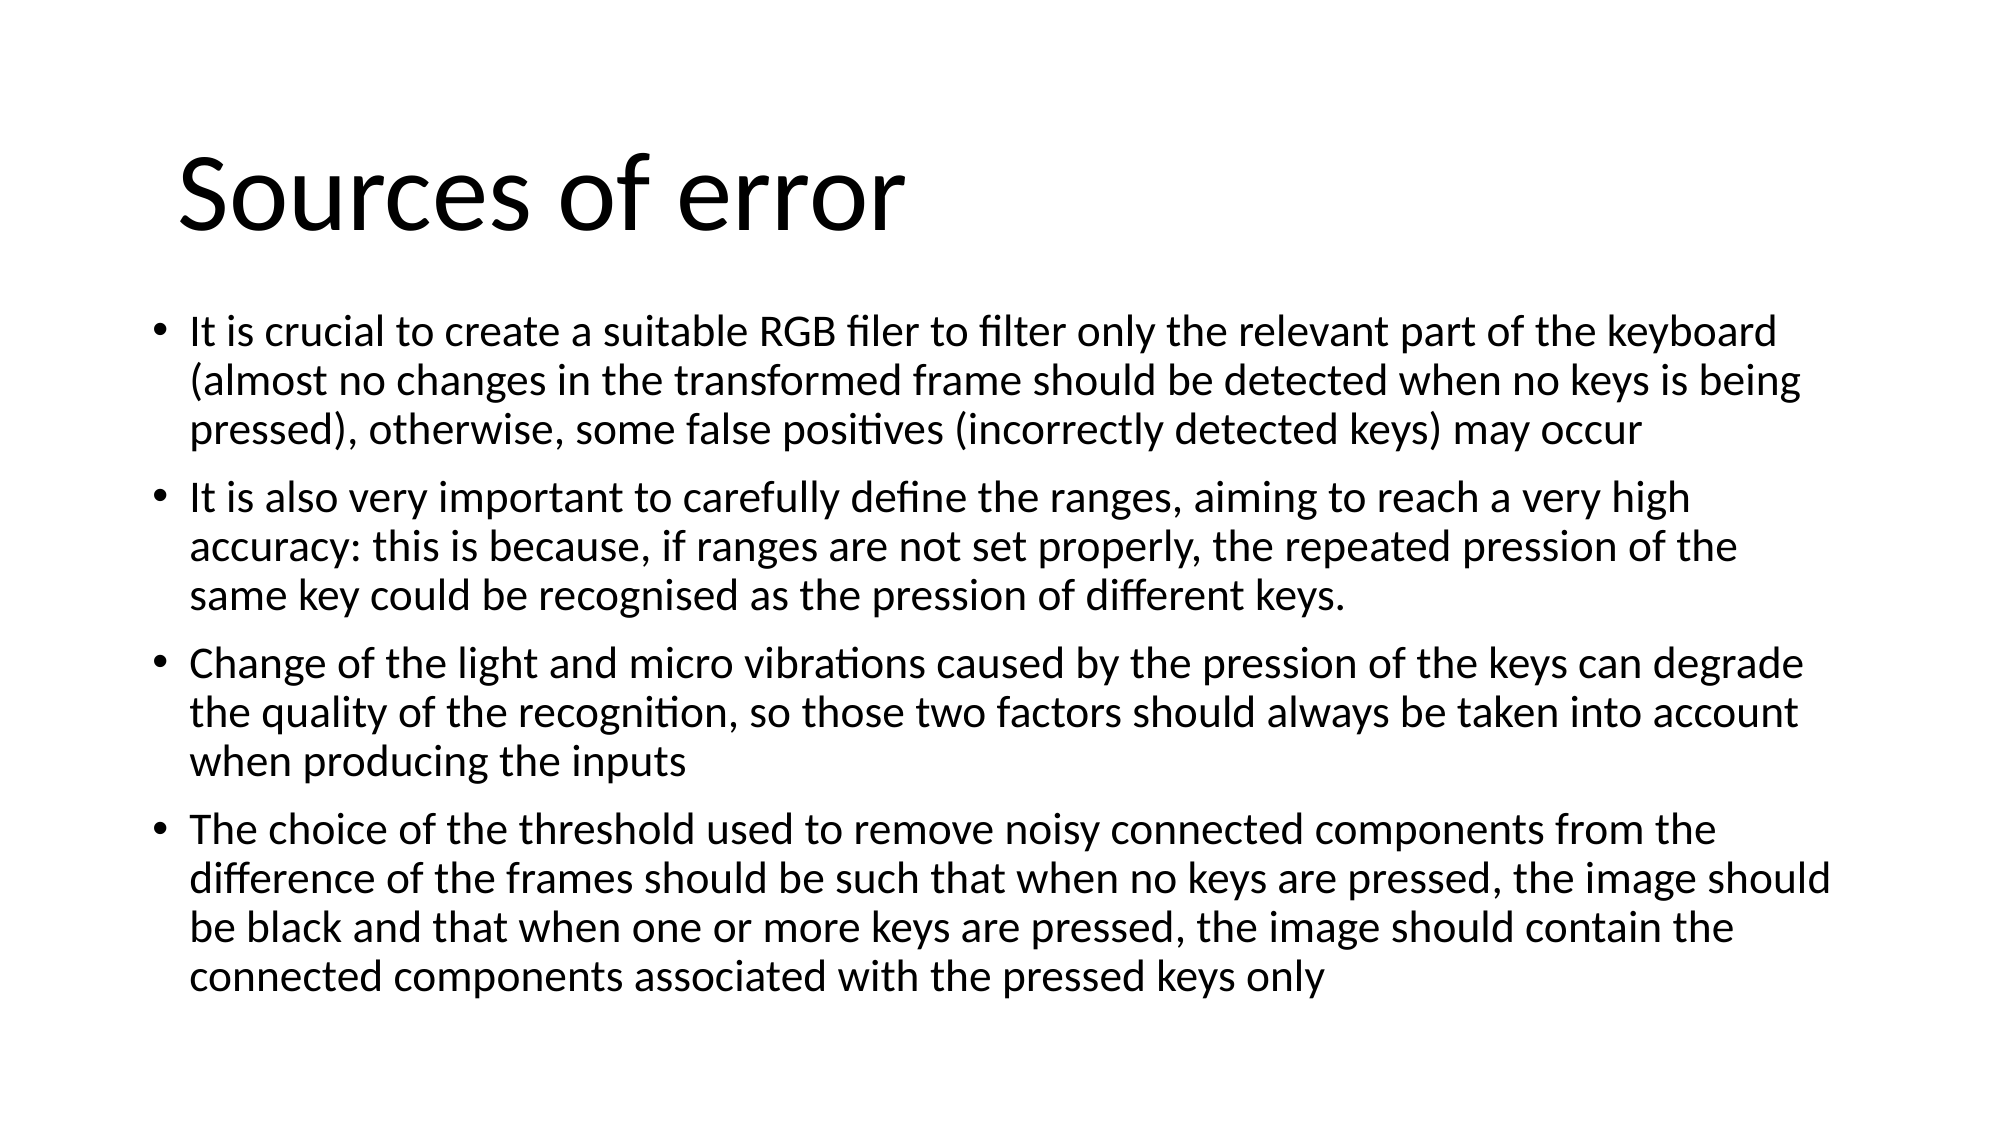

Sources of error
It is crucial to create a suitable RGB filer to filter only the relevant part of the keyboard (almost no changes in the transformed frame should be detected when no keys is being pressed), otherwise, some false positives (incorrectly detected keys) may occur
It is also very important to carefully define the ranges, aiming to reach a very high accuracy: this is because, if ranges are not set properly, the repeated pression of the same key could be recognised as the pression of different keys.
Change of the light and micro vibrations caused by the pression of the keys can degrade the quality of the recognition, so those two factors should always be taken into account when producing the inputs
The choice of the threshold used to remove noisy connected components from the difference of the frames should be such that when no keys are pressed, the image should be black and that when one or more keys are pressed, the image should contain the connected components associated with the pressed keys only